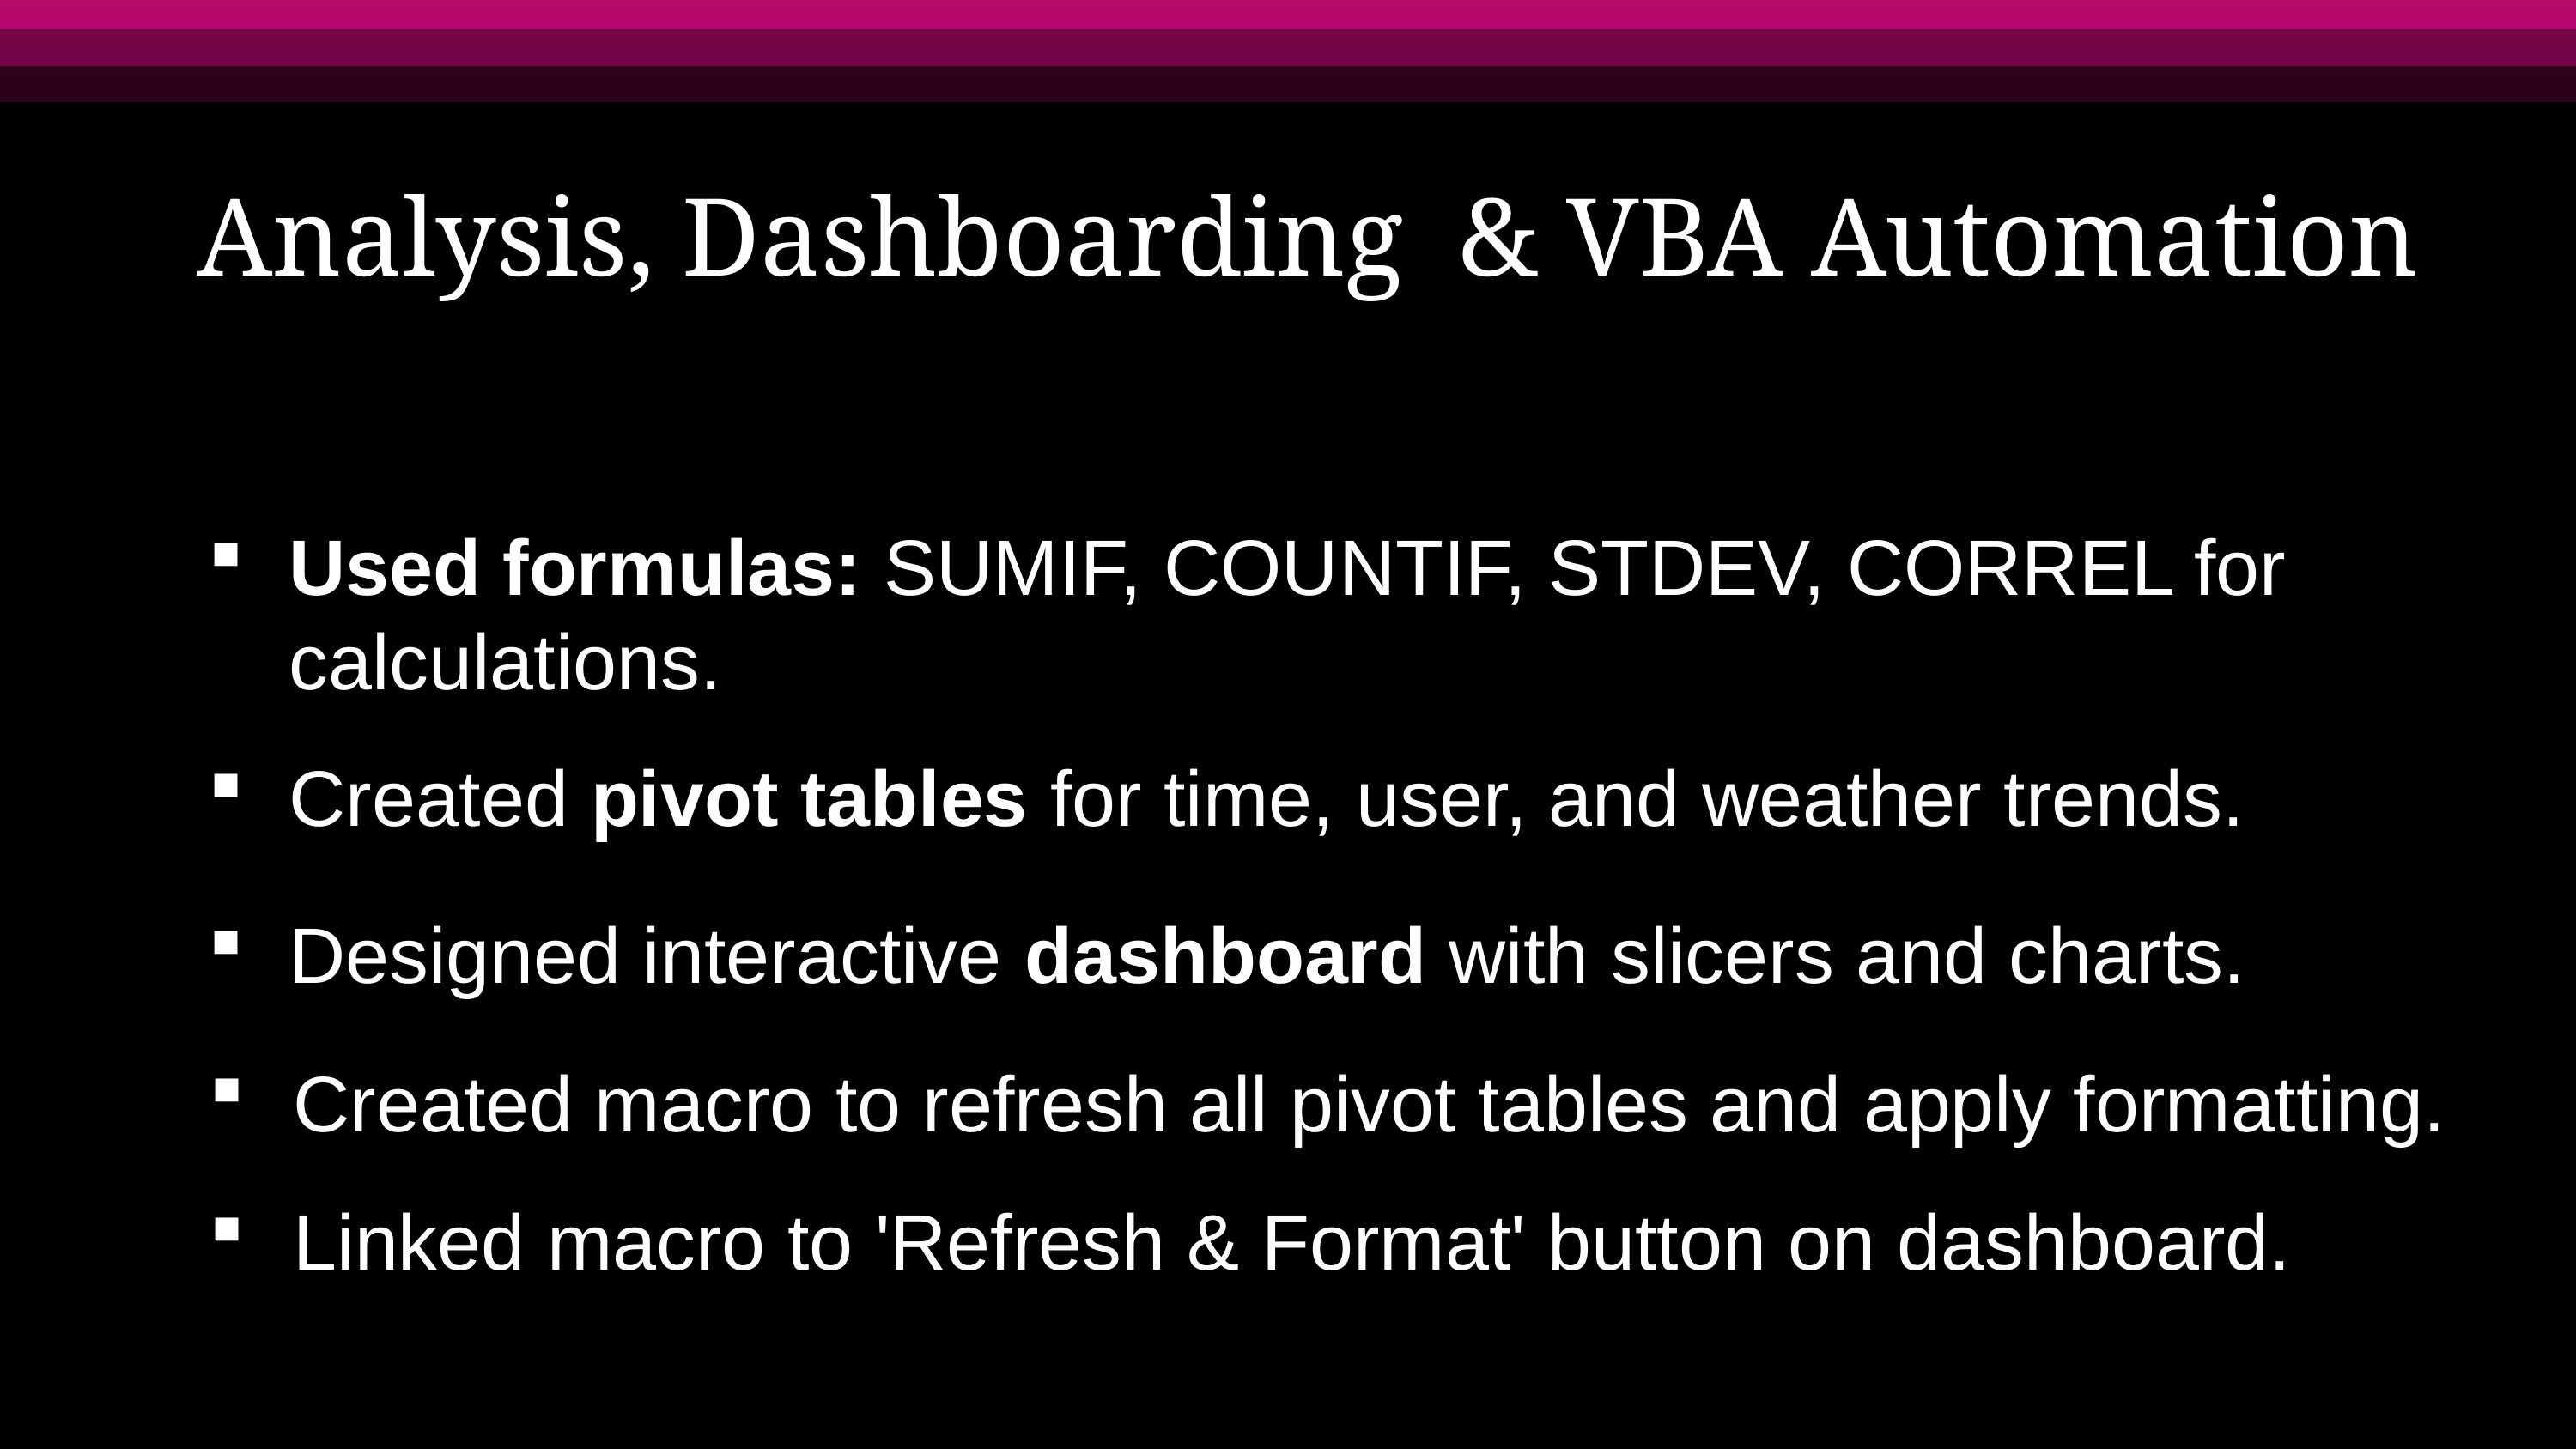

Analysis, Dashboarding  & VBA Automation
Used formulas: SUMIF, COUNTIF, STDEV, CORREL for calculations.
Created pivot tables for time, user, and weather trends.
Designed interactive dashboard with slicers and charts.
  Created macro to refresh all pivot tables and apply formatting.
  Linked macro to 'Refresh & Format' button on dashboard.